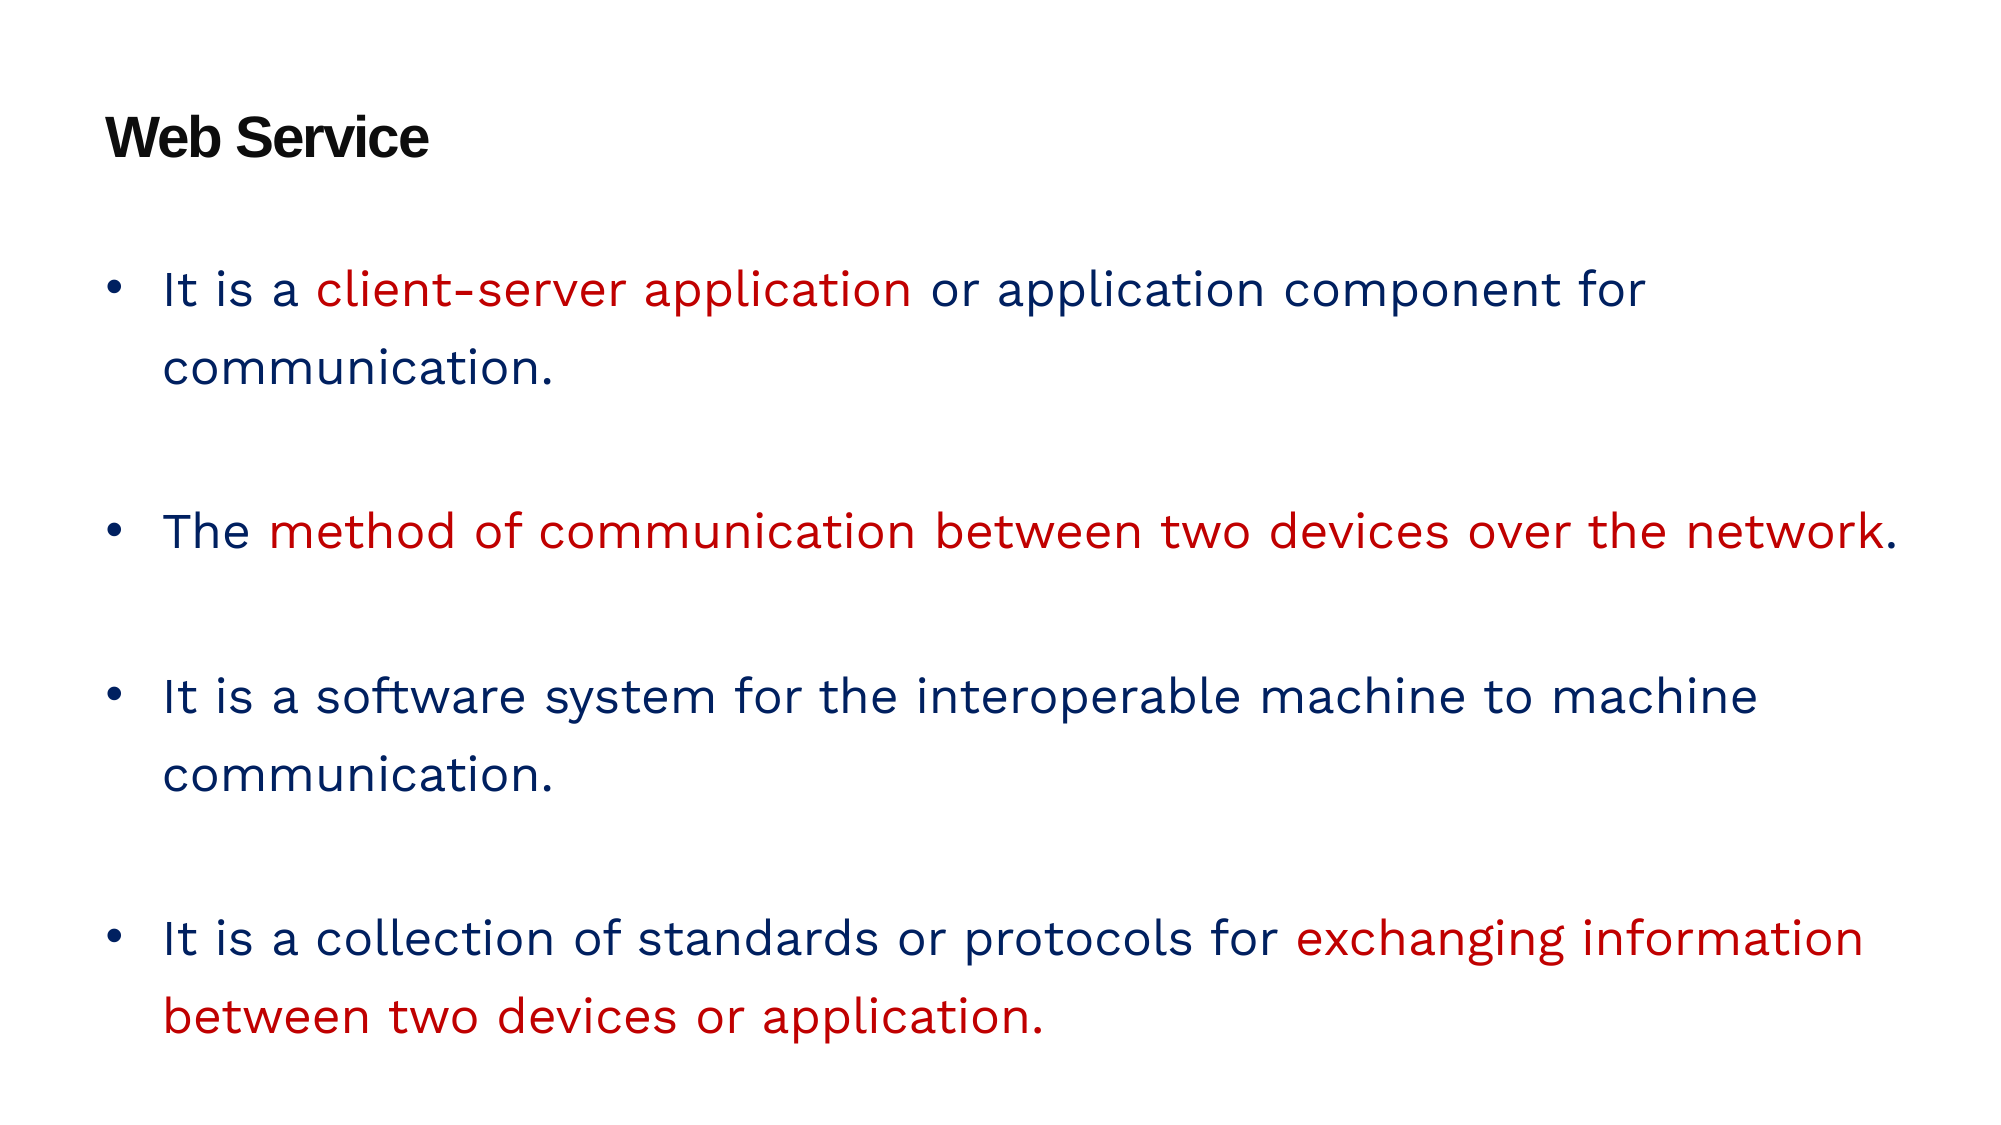

Web Service
It is a client-server application or application component for communication.

The method of communication between two devices over the network.

It is a software system for the interoperable machine to machine communication.

It is a collection of standards or protocols for exchanging information between two devices or application.